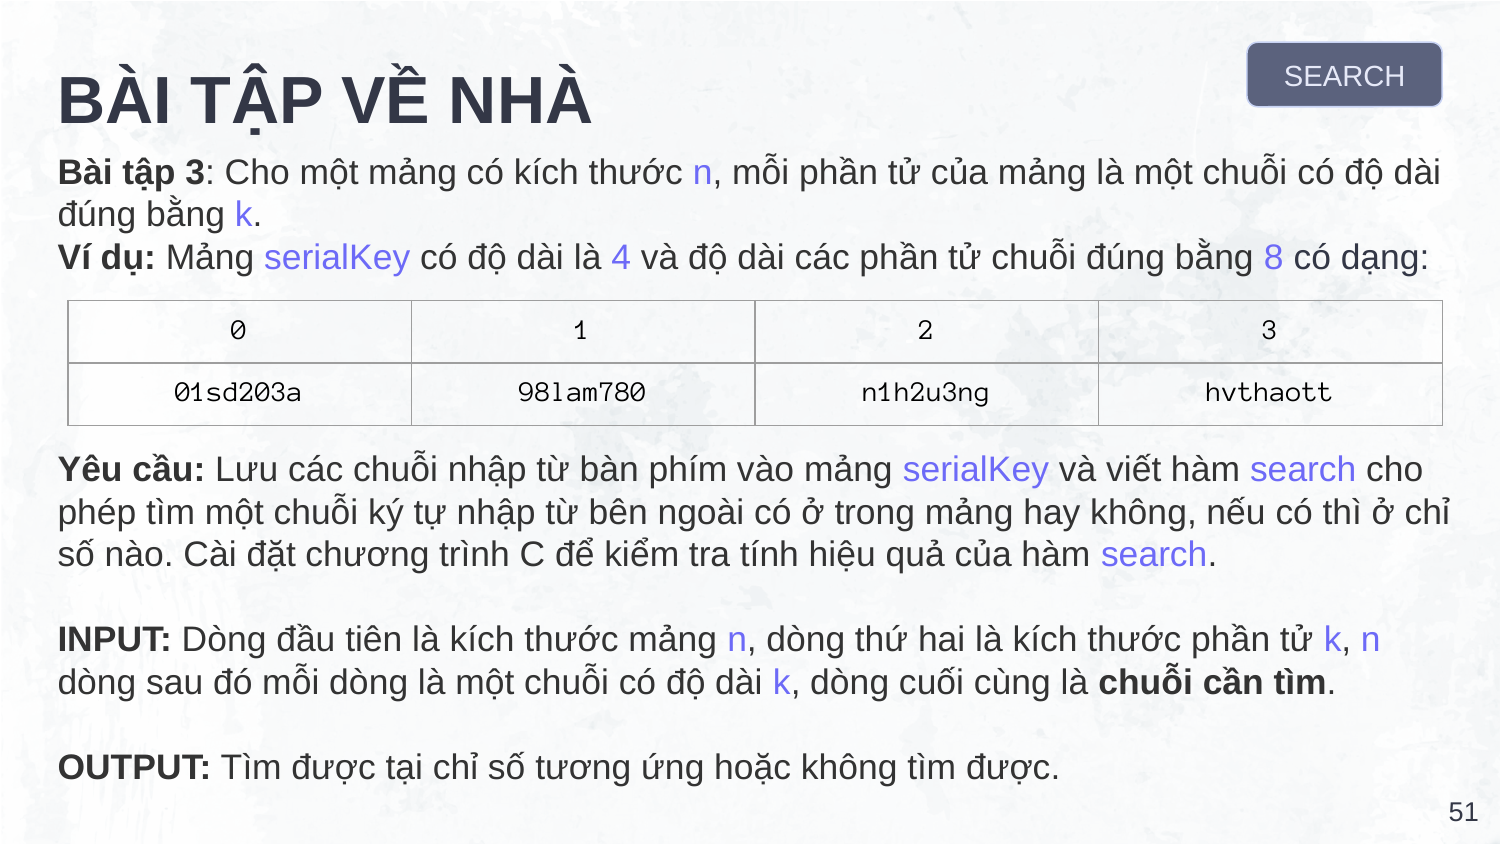

# BÀI TẬP VỀ NHÀ
SEARCH
Bài tập 3: Cho một mảng có kích thước n, mỗi phần tử của mảng là một chuỗi có độ dài đúng bằng k.
Ví dụ: Mảng serialKey có độ dài là 4 và độ dài các phần tử chuỗi đúng bằng 8 có dạng:

Yêu cầu: Lưu các chuỗi nhập từ bàn phím vào mảng serialKey và viết hàm search cho phép tìm một chuỗi ký tự nhập từ bên ngoài có ở trong mảng hay không, nếu có thì ở chỉ số nào. Cài đặt chương trình C để kiểm tra tính hiệu quả của hàm search.

INPUT: Dòng đầu tiên là kích thước mảng n, dòng thứ hai là kích thước phần tử k, n dòng sau đó mỗi dòng là một chuỗi có độ dài k, dòng cuối cùng là chuỗi cần tìm.

OUTPUT: Tìm được tại chỉ số tương ứng hoặc không tìm được.
| 0 | 1 | 2 | 3 |
| --- | --- | --- | --- |
| 01sd203a | 98lam780 | n1h2u3ng | hvthaott |
51